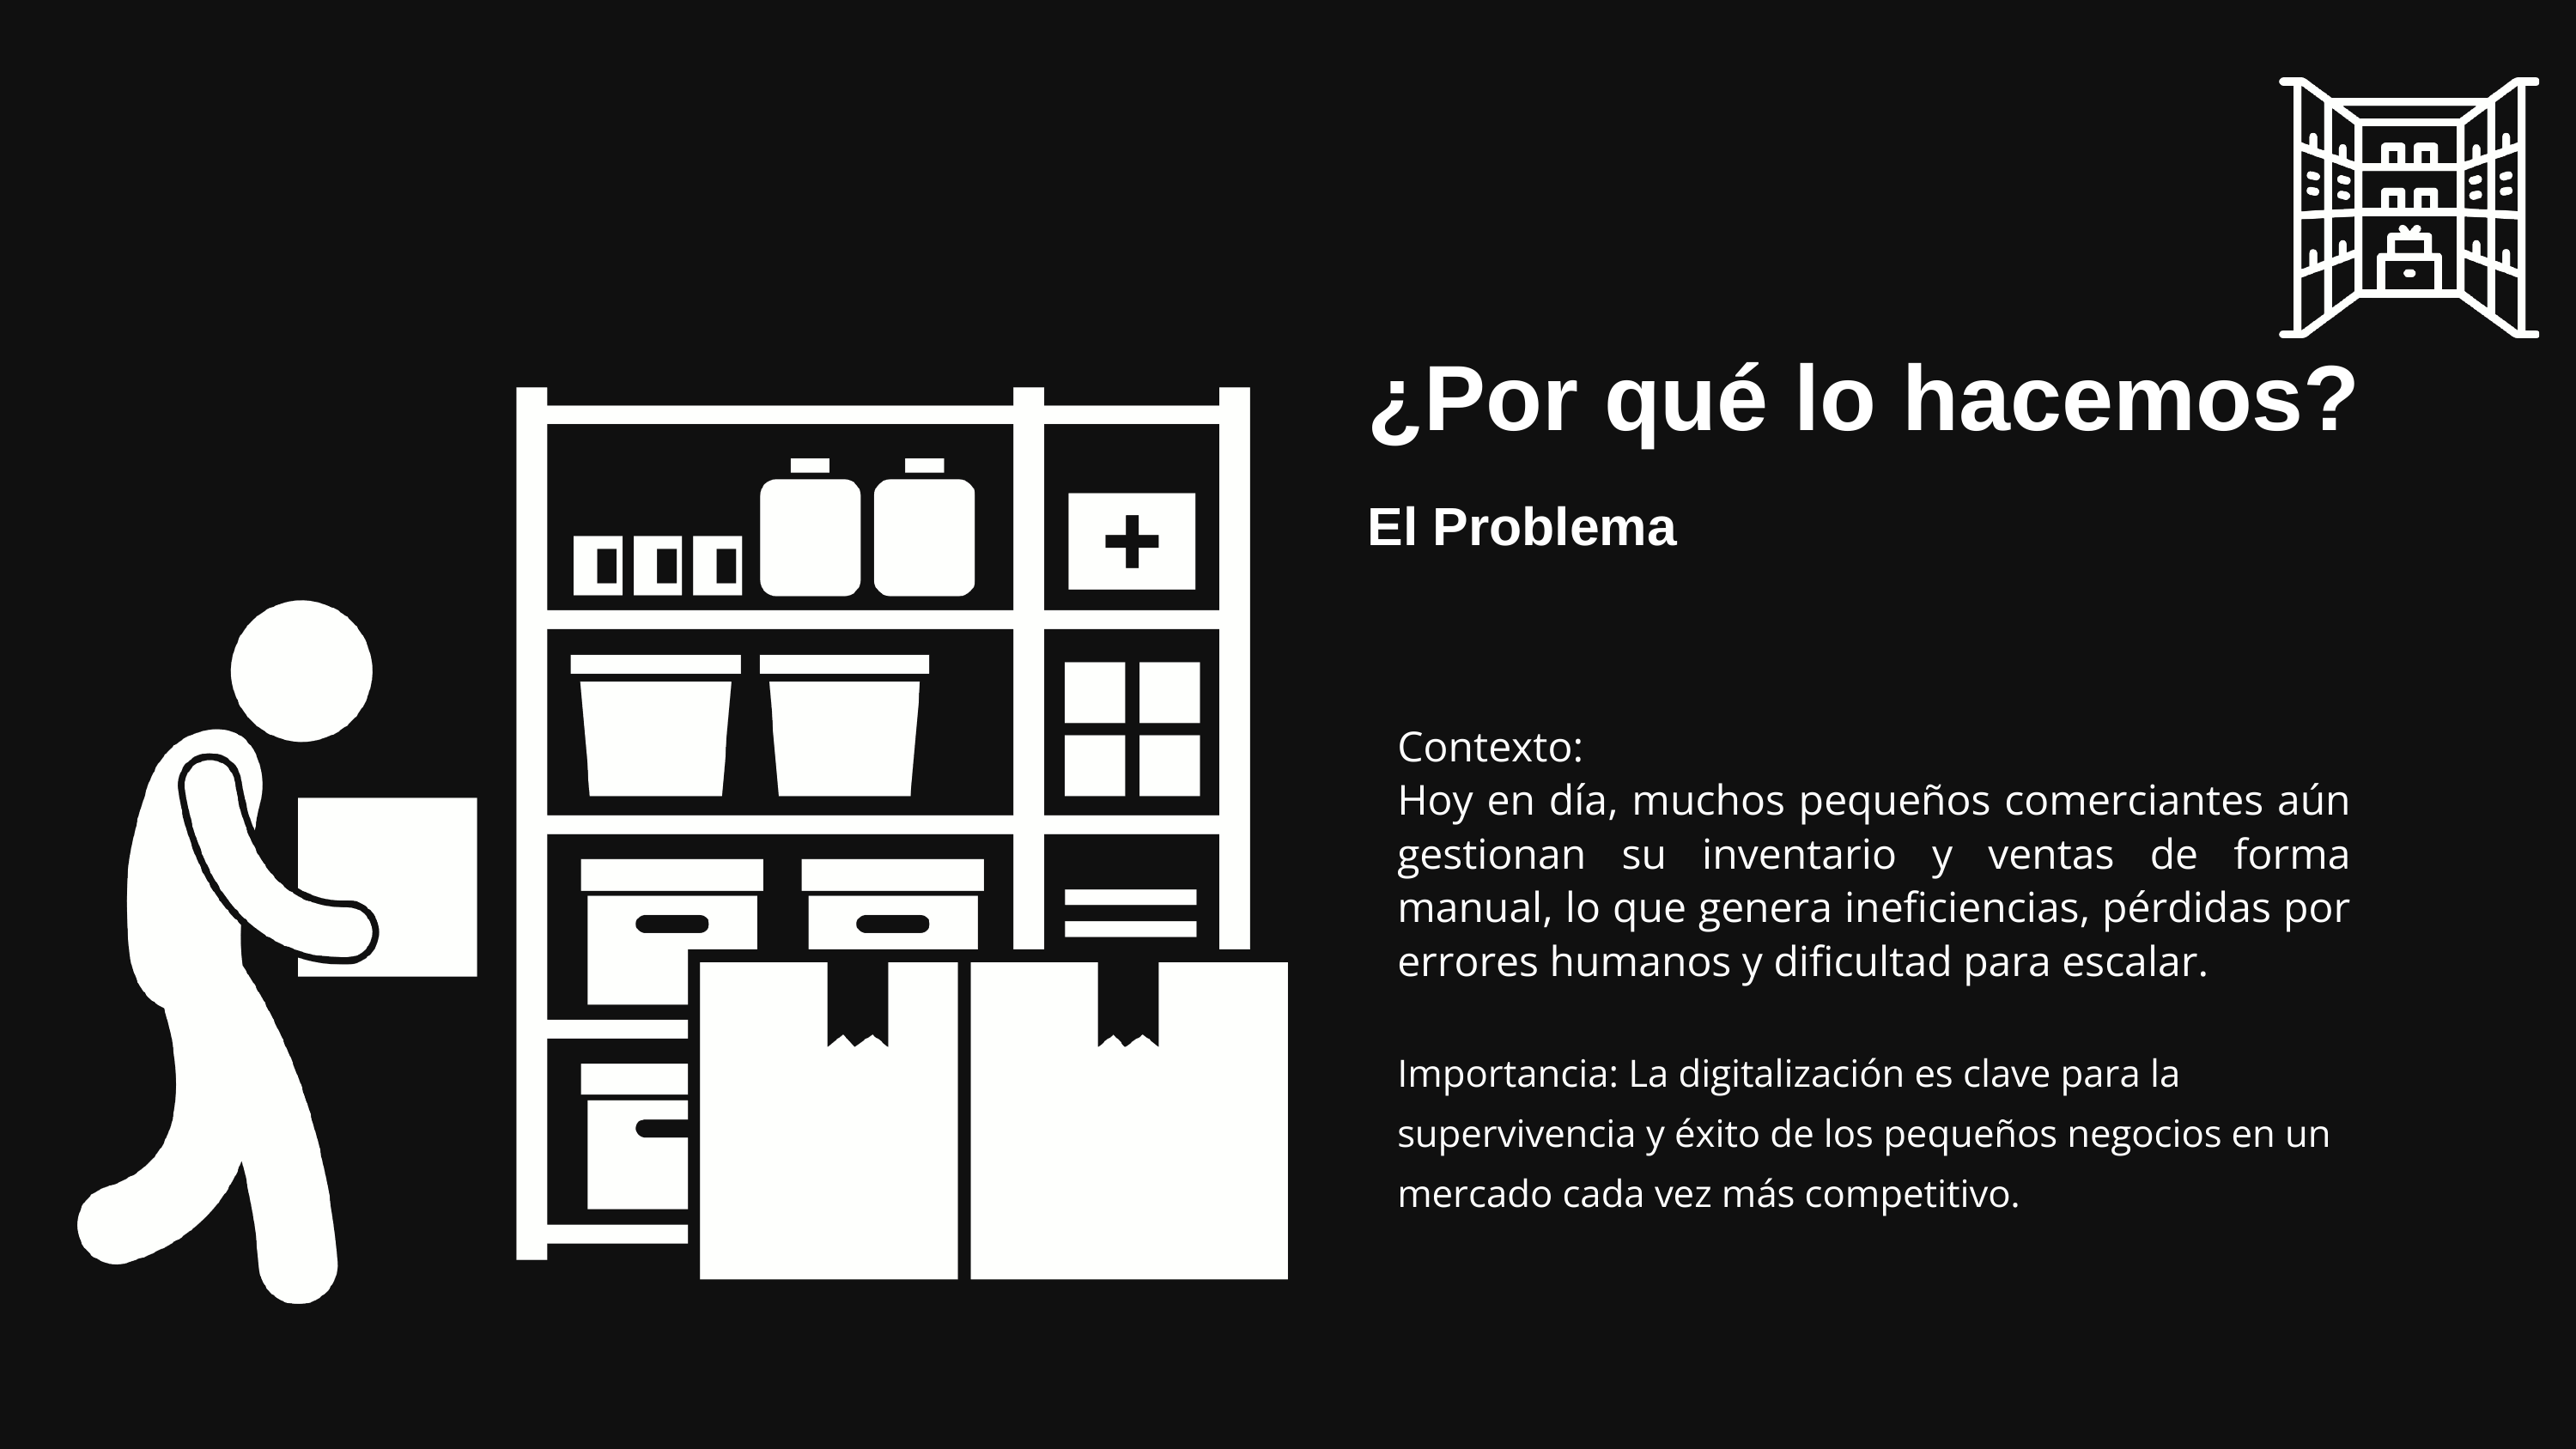

¿Por qué lo hacemos?
El Problema

Contexto:
Hoy en día, muchos pequeños comerciantes aún gestionan su inventario y ventas de forma manual, lo que genera ineficiencias, pérdidas por errores humanos y dificultad para escalar.
Importancia: La digitalización es clave para la supervivencia y éxito de los pequeños negocios en un mercado cada vez más competitivo.